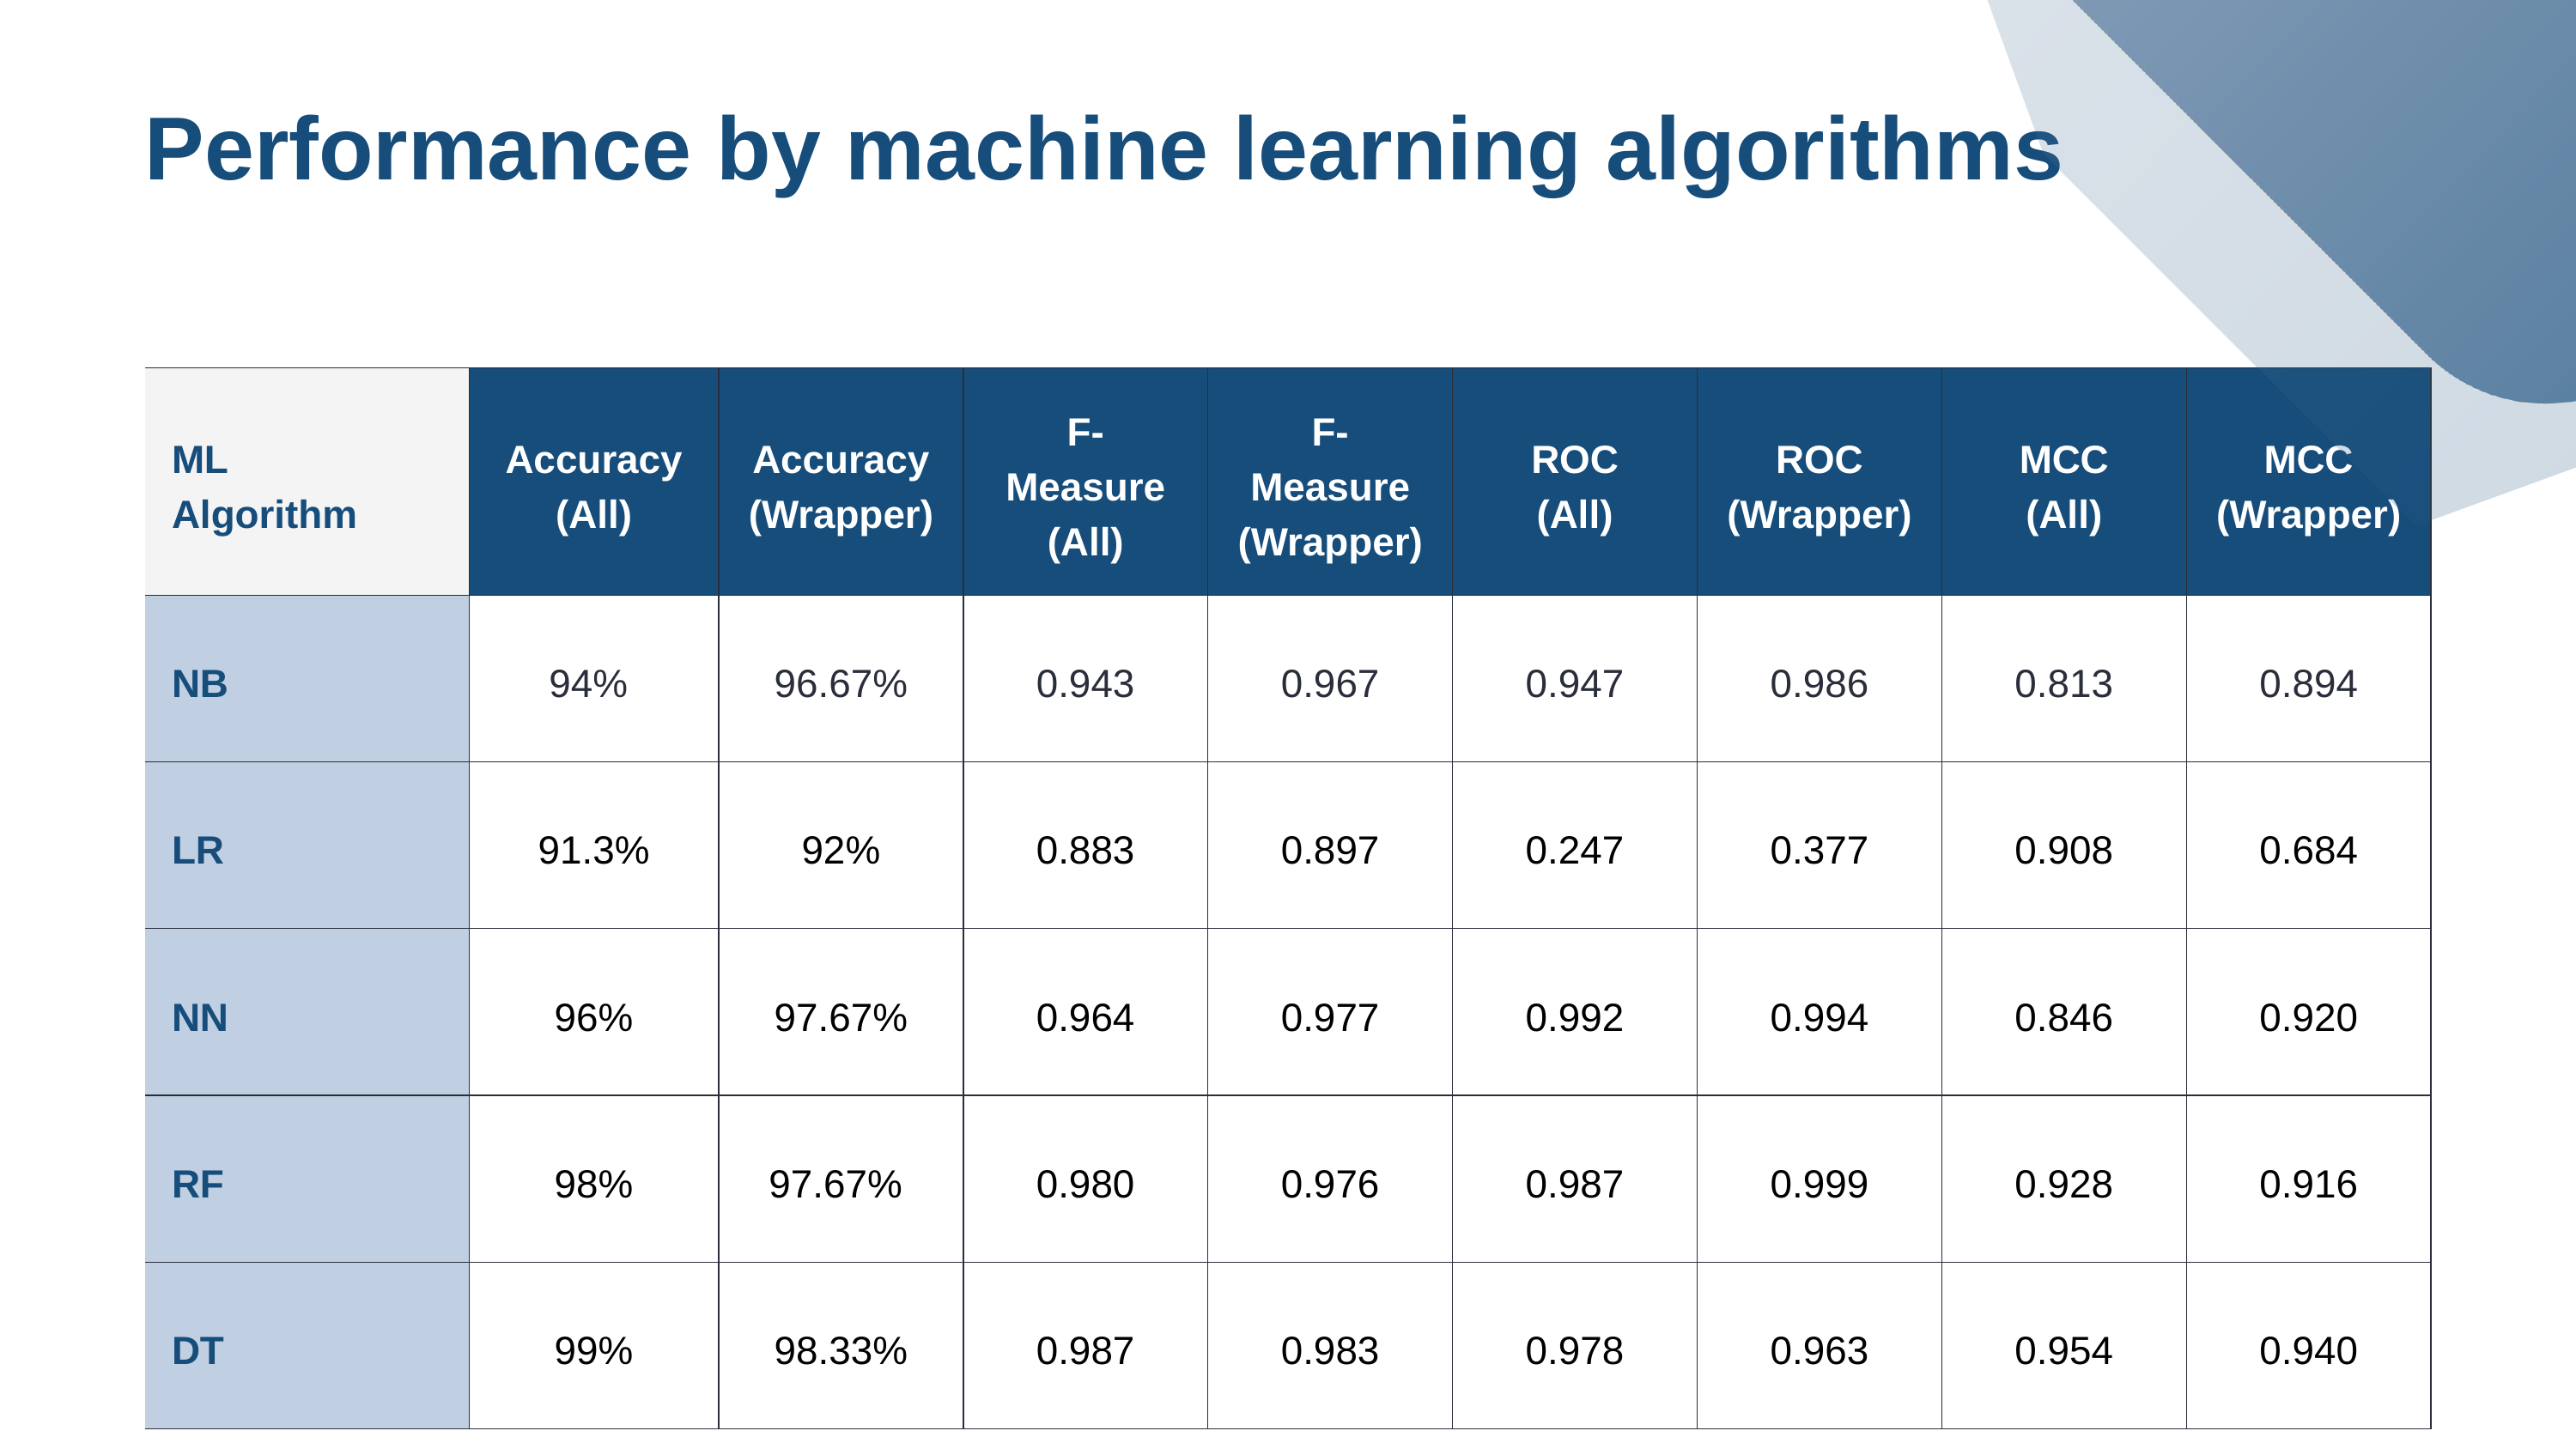

Performance by machine learning algorithms
| ML Algorithm | Accuracy (All) | Accuracy (Wrapper) | F-Measure (All) | F-Measure (Wrapper) | ROC (All) | ROC (Wrapper) | MCC (All) | MCC (Wrapper) |
| --- | --- | --- | --- | --- | --- | --- | --- | --- |
| NB | 94% | 96.67% | 0.943 | 0.967 | 0.947 | 0.986 | 0.813 | 0.894 |
| LR | 91.3% | 92% | 0.883 | 0.897 | 0.247 | 0.377 | 0.908 | 0.684 |
| NN | 96% | 97.67% | 0.964 | 0.977 | 0.992 | 0.994 | 0.846 | 0.920 |
| RF | 98% | 97.67% | 0.980 | 0.976 | 0.987 | 0.999 | 0.928 | 0.916 |
| DT | 99% | 98.33% | 0.987 | 0.983 | 0.978 | 0.963 | 0.954 | 0.940 |